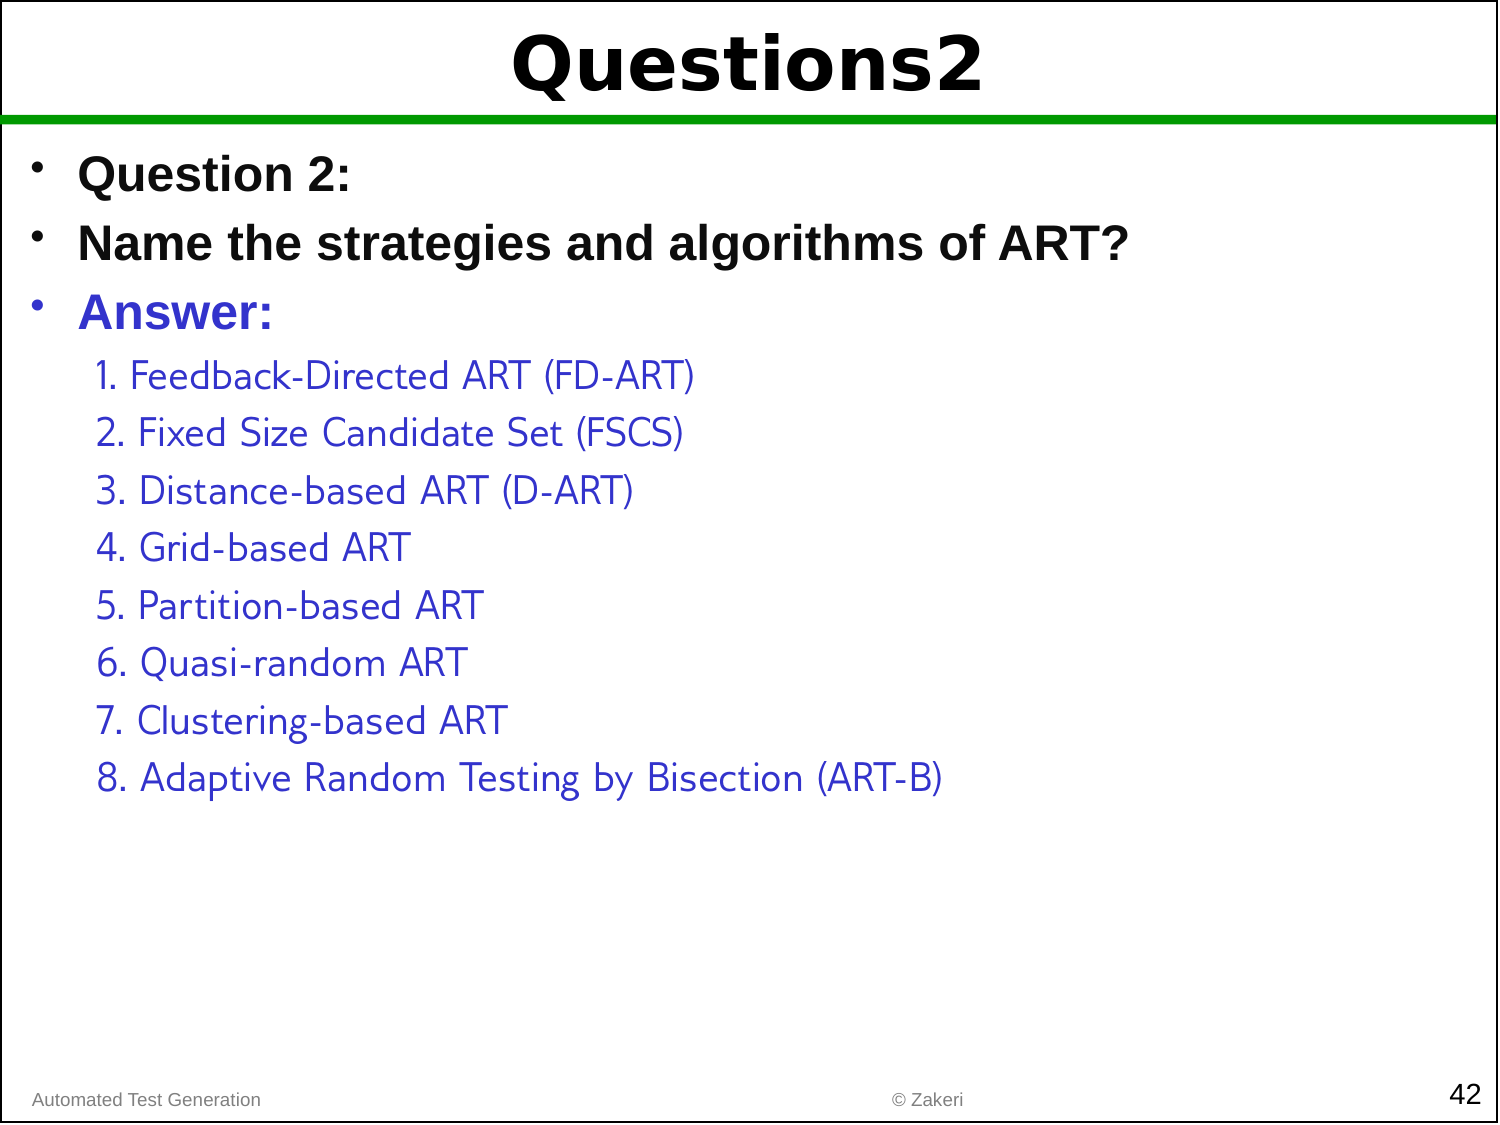

# Questions2
Question 2:
Name the strategies and algorithms of ART?
Answer:
1. Feedback-Directed ART (FD-ART)
2. Fixed Size Candidate Set (FSCS)
3. Distance-based ART (D-ART)
4. Grid-based ART
5. Partition-based ART
6. Quasi-random ART
7. Clustering-based ART
8. Adaptive Random Testing by Bisection (ART-B)

42
© Zakeri
Automated Test Generation